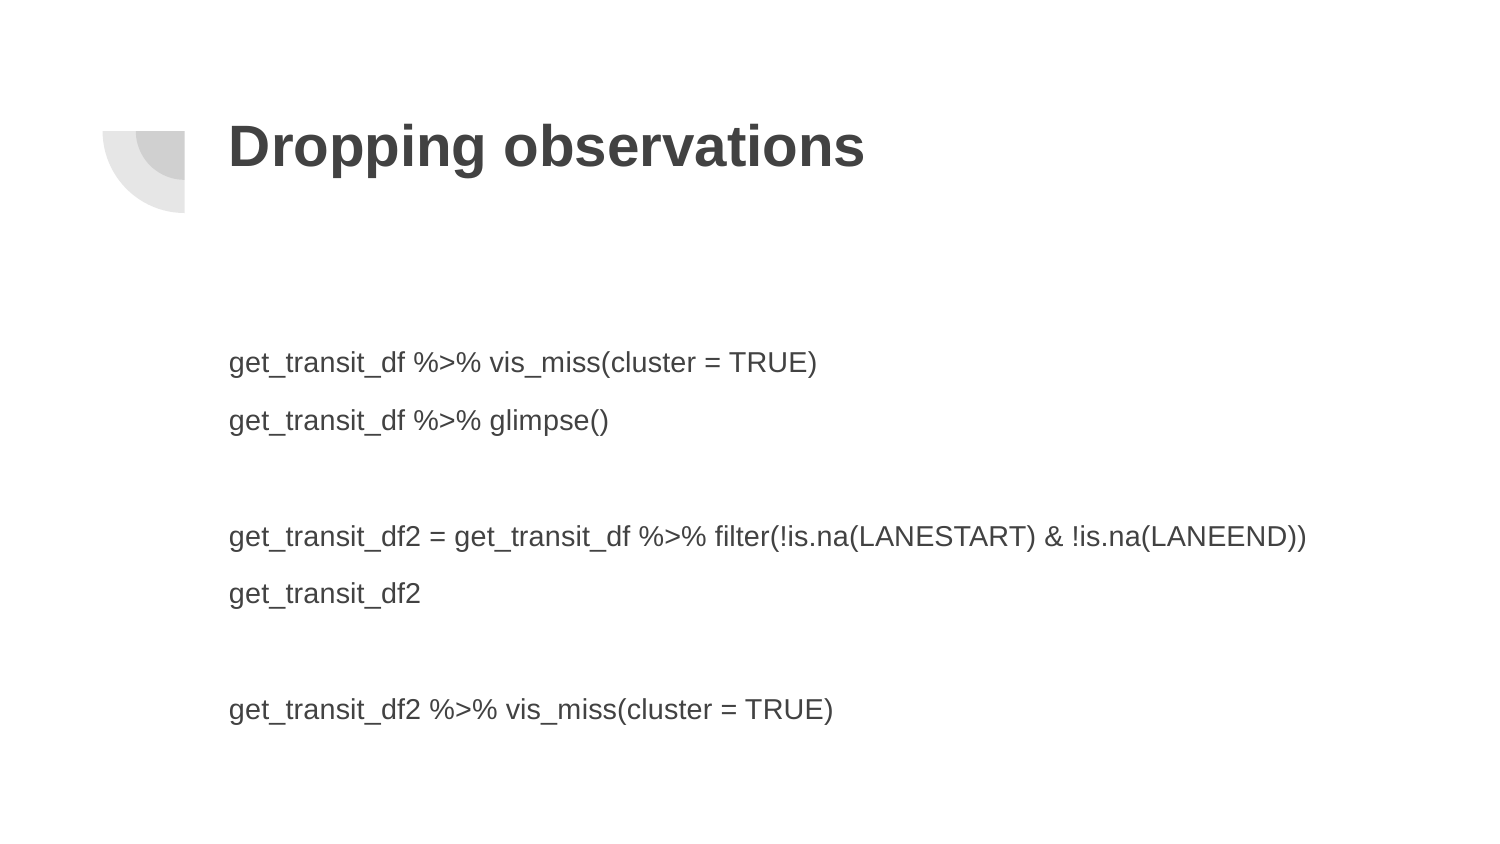

# Dropping observations
get_transit_df %>% vis_miss(cluster = TRUE)
get_transit_df %>% glimpse()

get_transit_df2 = get_transit_df %>% filter(!is.na(LANESTART) & !is.na(LANEEND))
get_transit_df2

get_transit_df2 %>% vis_miss(cluster = TRUE)